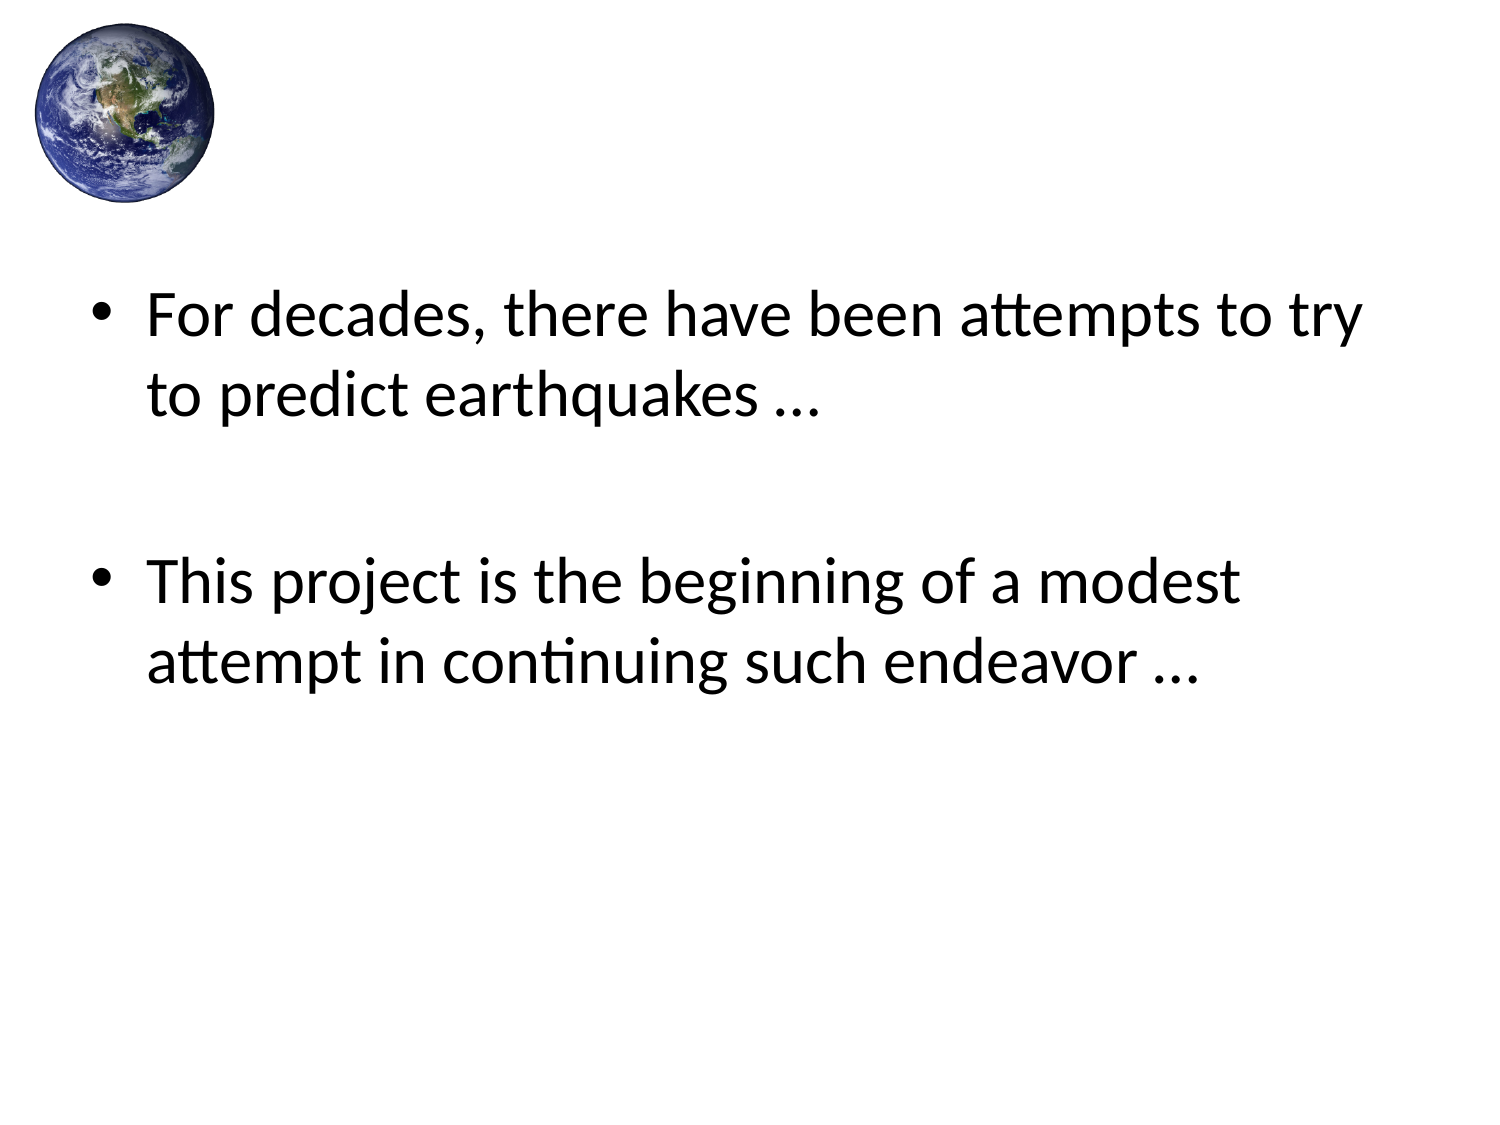

#
For decades, there have been attempts to try to predict earthquakes …

This project is the beginning of a modest attempt in continuing such endeavor …